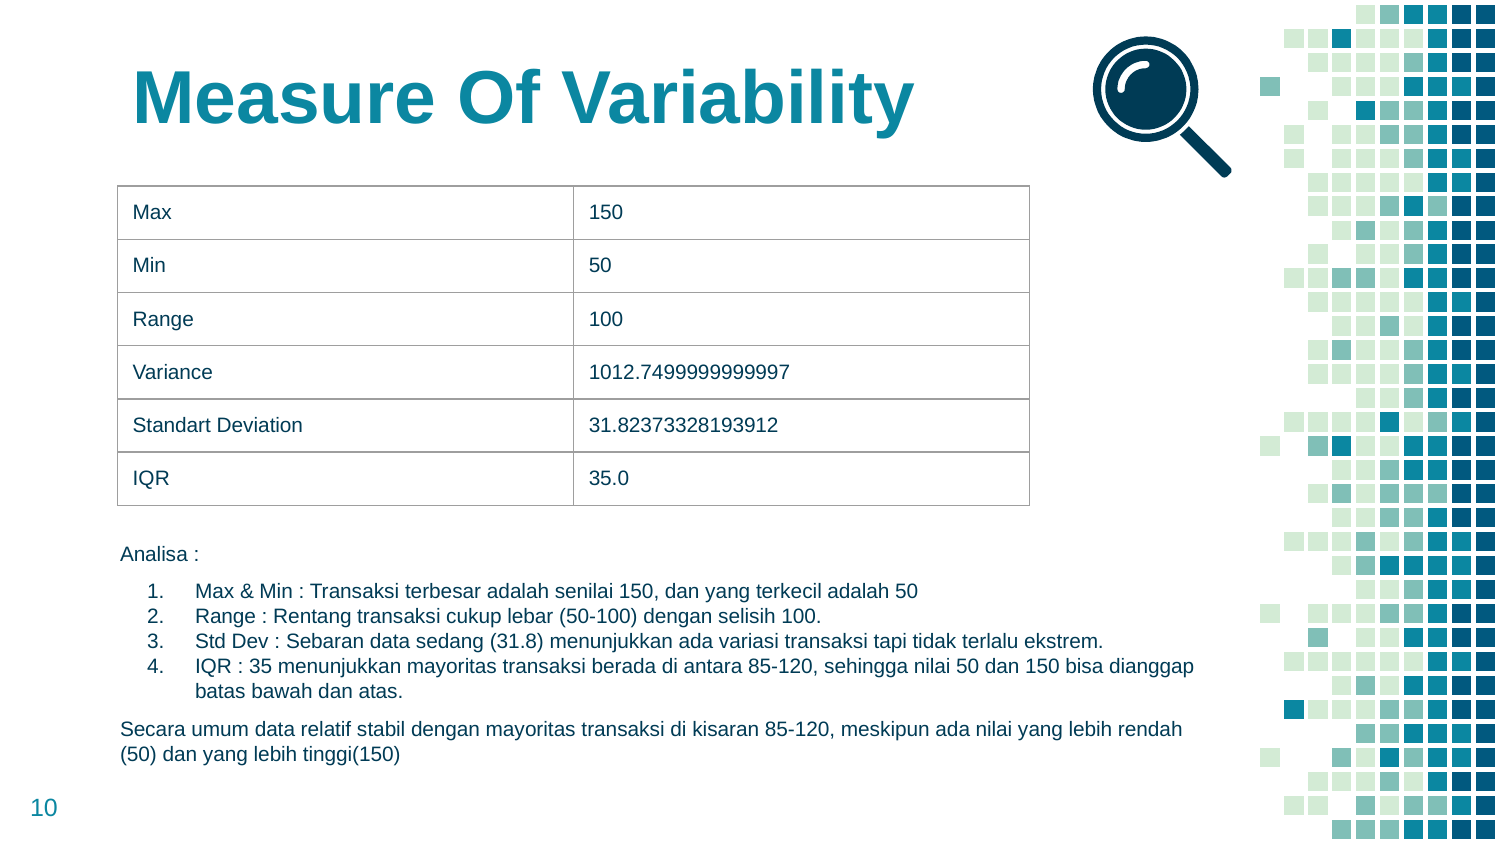

# Measure Of Variability

Analisa :
Max & Min : Transaksi terbesar adalah senilai 150, dan yang terkecil adalah 50
Range : Rentang transaksi cukup lebar (50-100) dengan selisih 100.
Std Dev : Sebaran data sedang (31.8) menunjukkan ada variasi transaksi tapi tidak terlalu ekstrem.
IQR : 35 menunjukkan mayoritas transaksi berada di antara 85-120, sehingga nilai 50 dan 150 bisa dianggap batas bawah dan atas.
Secara umum data relatif stabil dengan mayoritas transaksi di kisaran 85-120, meskipun ada nilai yang lebih rendah (50) dan yang lebih tinggi(150)
| Max | 150 |
| --- | --- |
| Min | 50 |
| Range | 100 |
| Variance | 1012.7499999999997 |
| Standart Deviation | 31.82373328193912 |
| IQR | 35.0 |
10